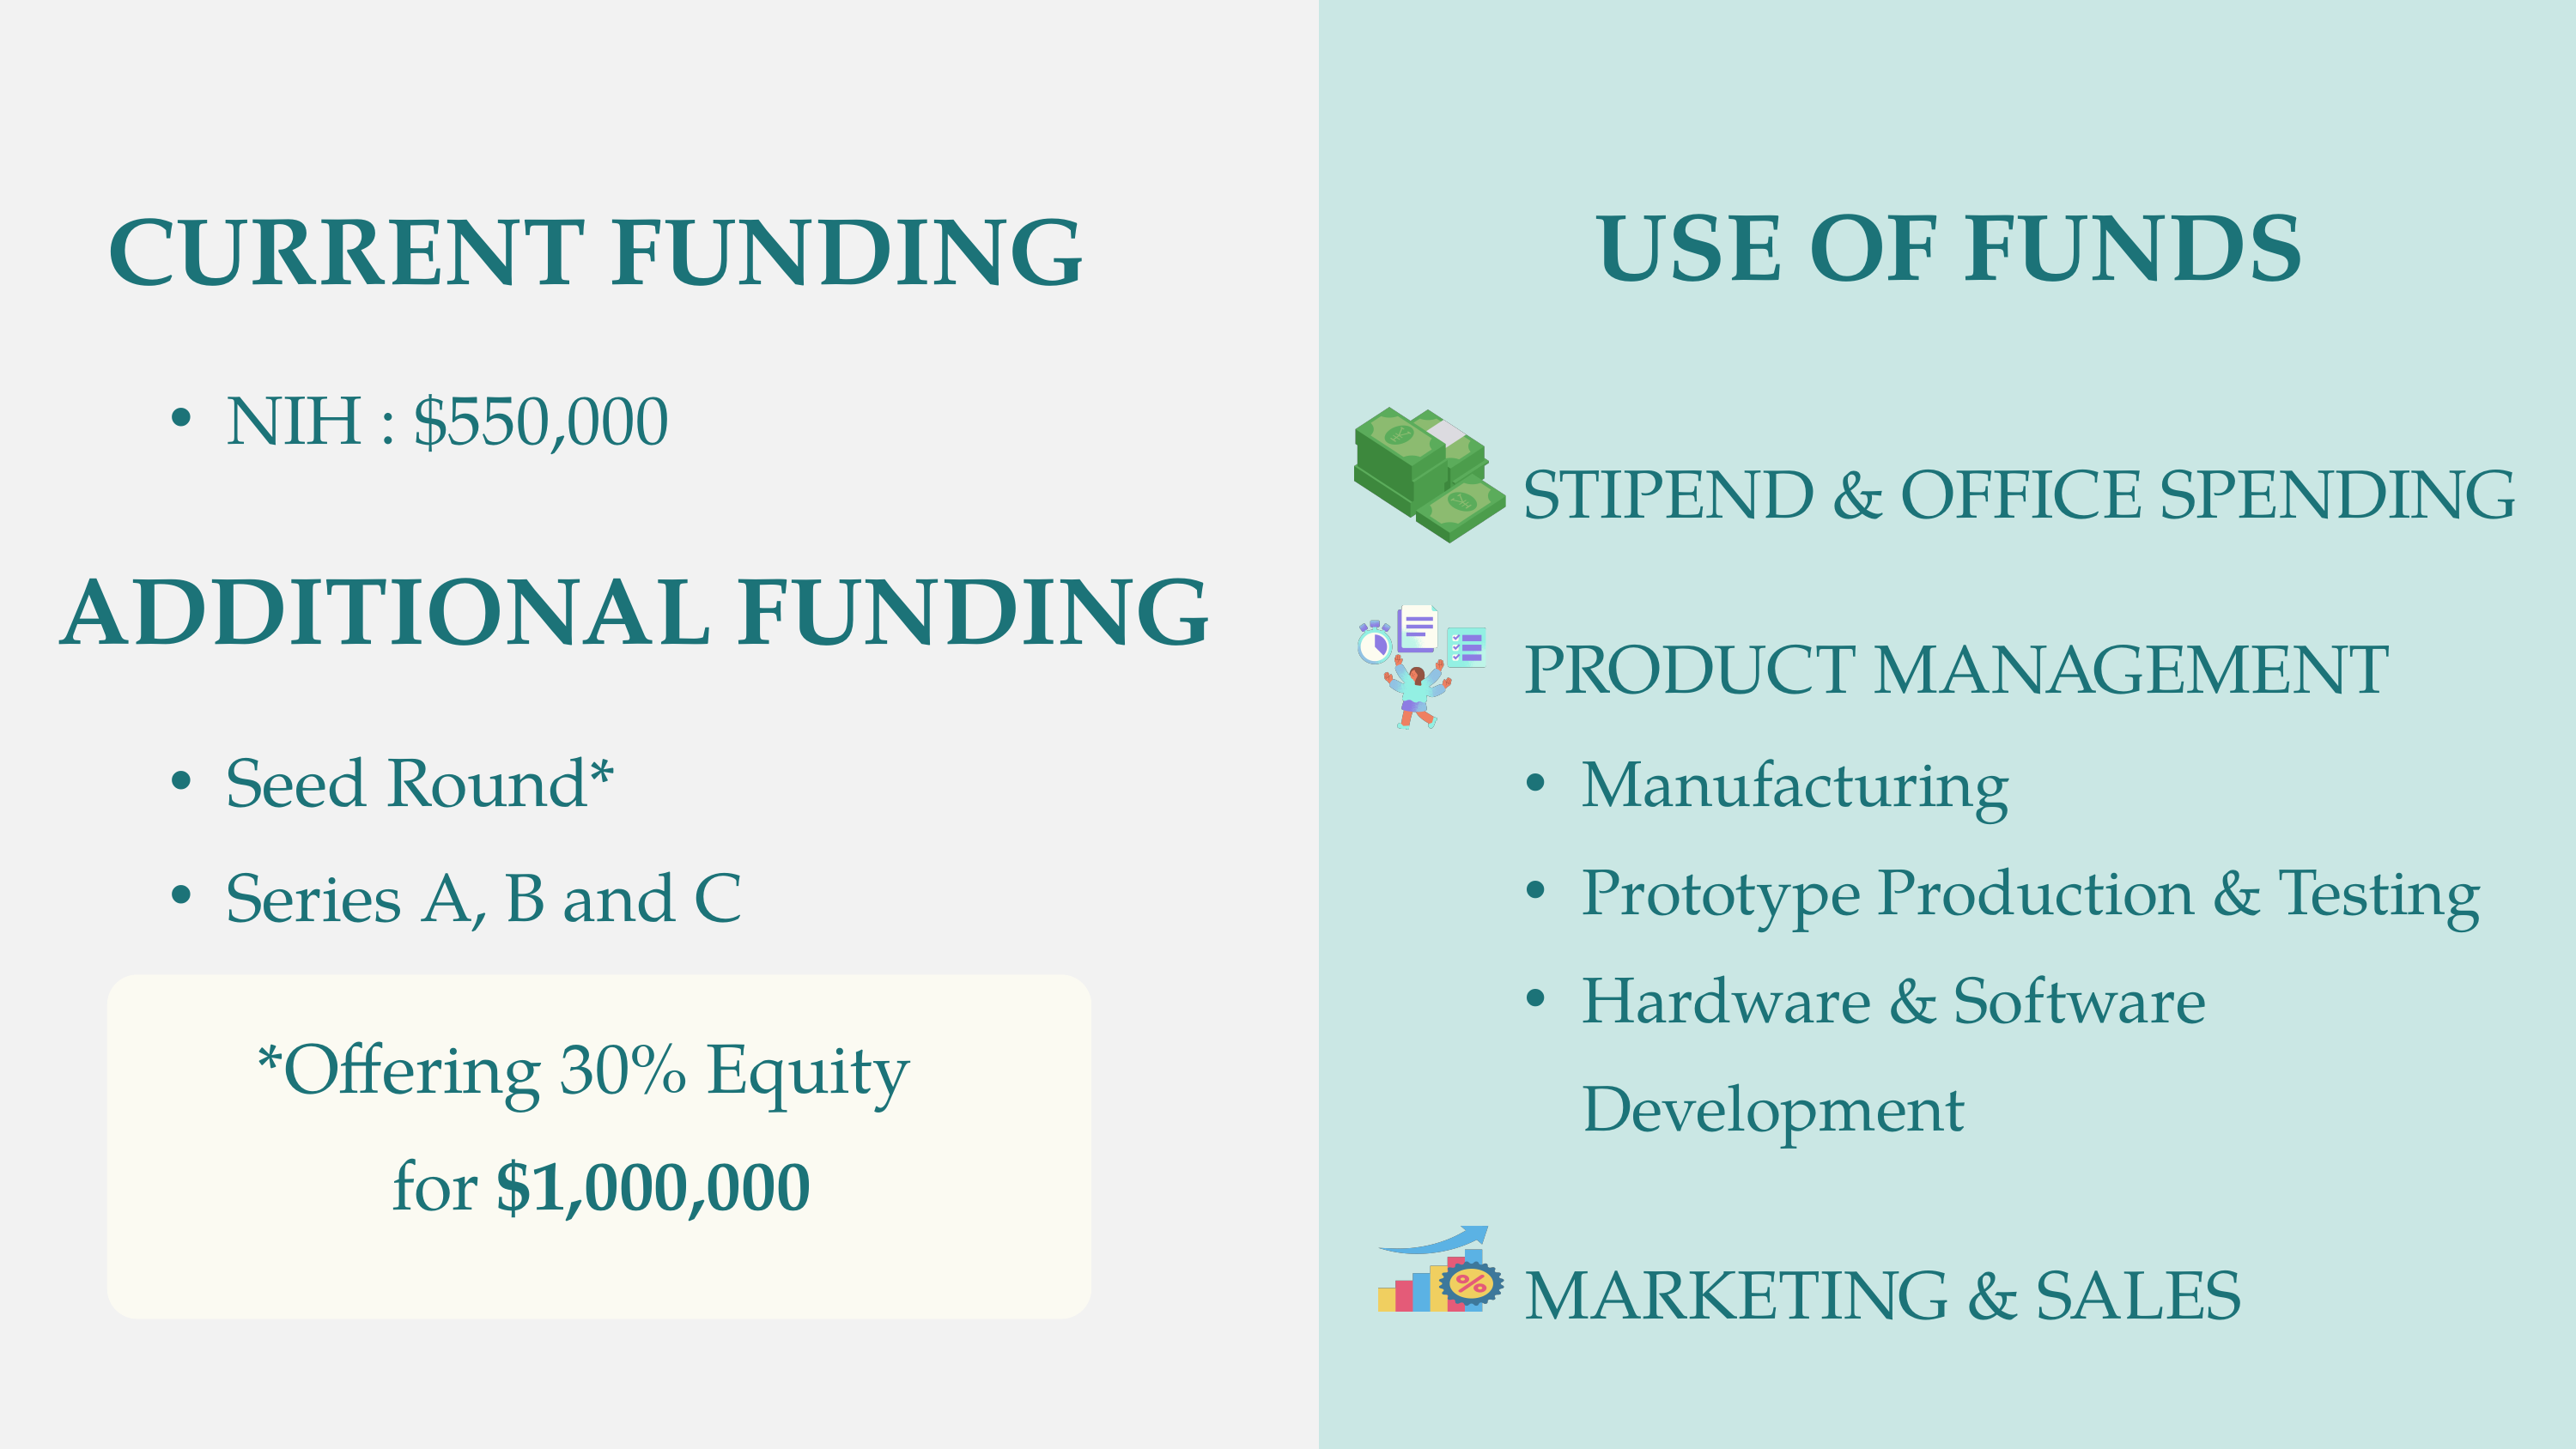

USE OF FUNDS
CURRENT FUNDING
NIH : $550,000

STIPEND & OFFICE SPENDING
ADDITIONAL FUNDING
PRODUCT MANAGEMENT

Seed Round*
Series A, B and C
Manufacturing
Prototype Production & Testing
Hardware & Software Development

*Offering 30% Equity
for $1,000,000
MARKETING & SALES